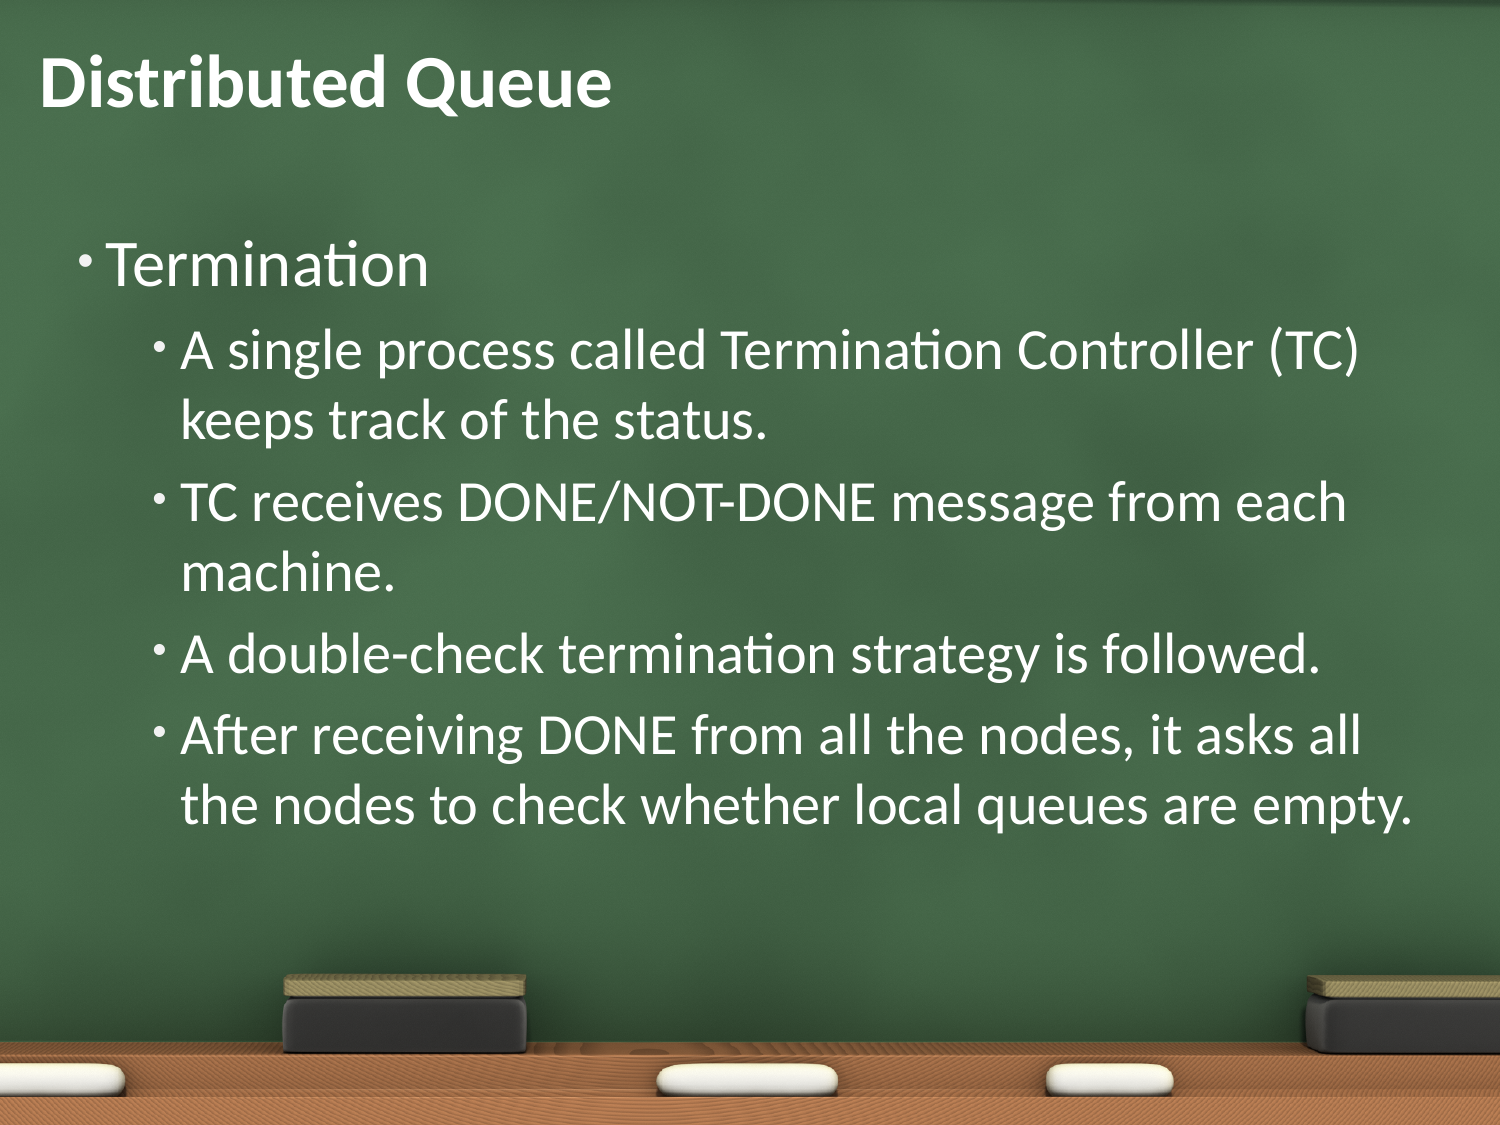

# Distributed Queue
Termination
A single process called Termination Controller (TC) keeps track of the status.
TC receives DONE/NOT-DONE message from each machine.
A double-check termination strategy is followed.
After receiving DONE from all the nodes, it asks all the nodes to check whether local queues are empty.